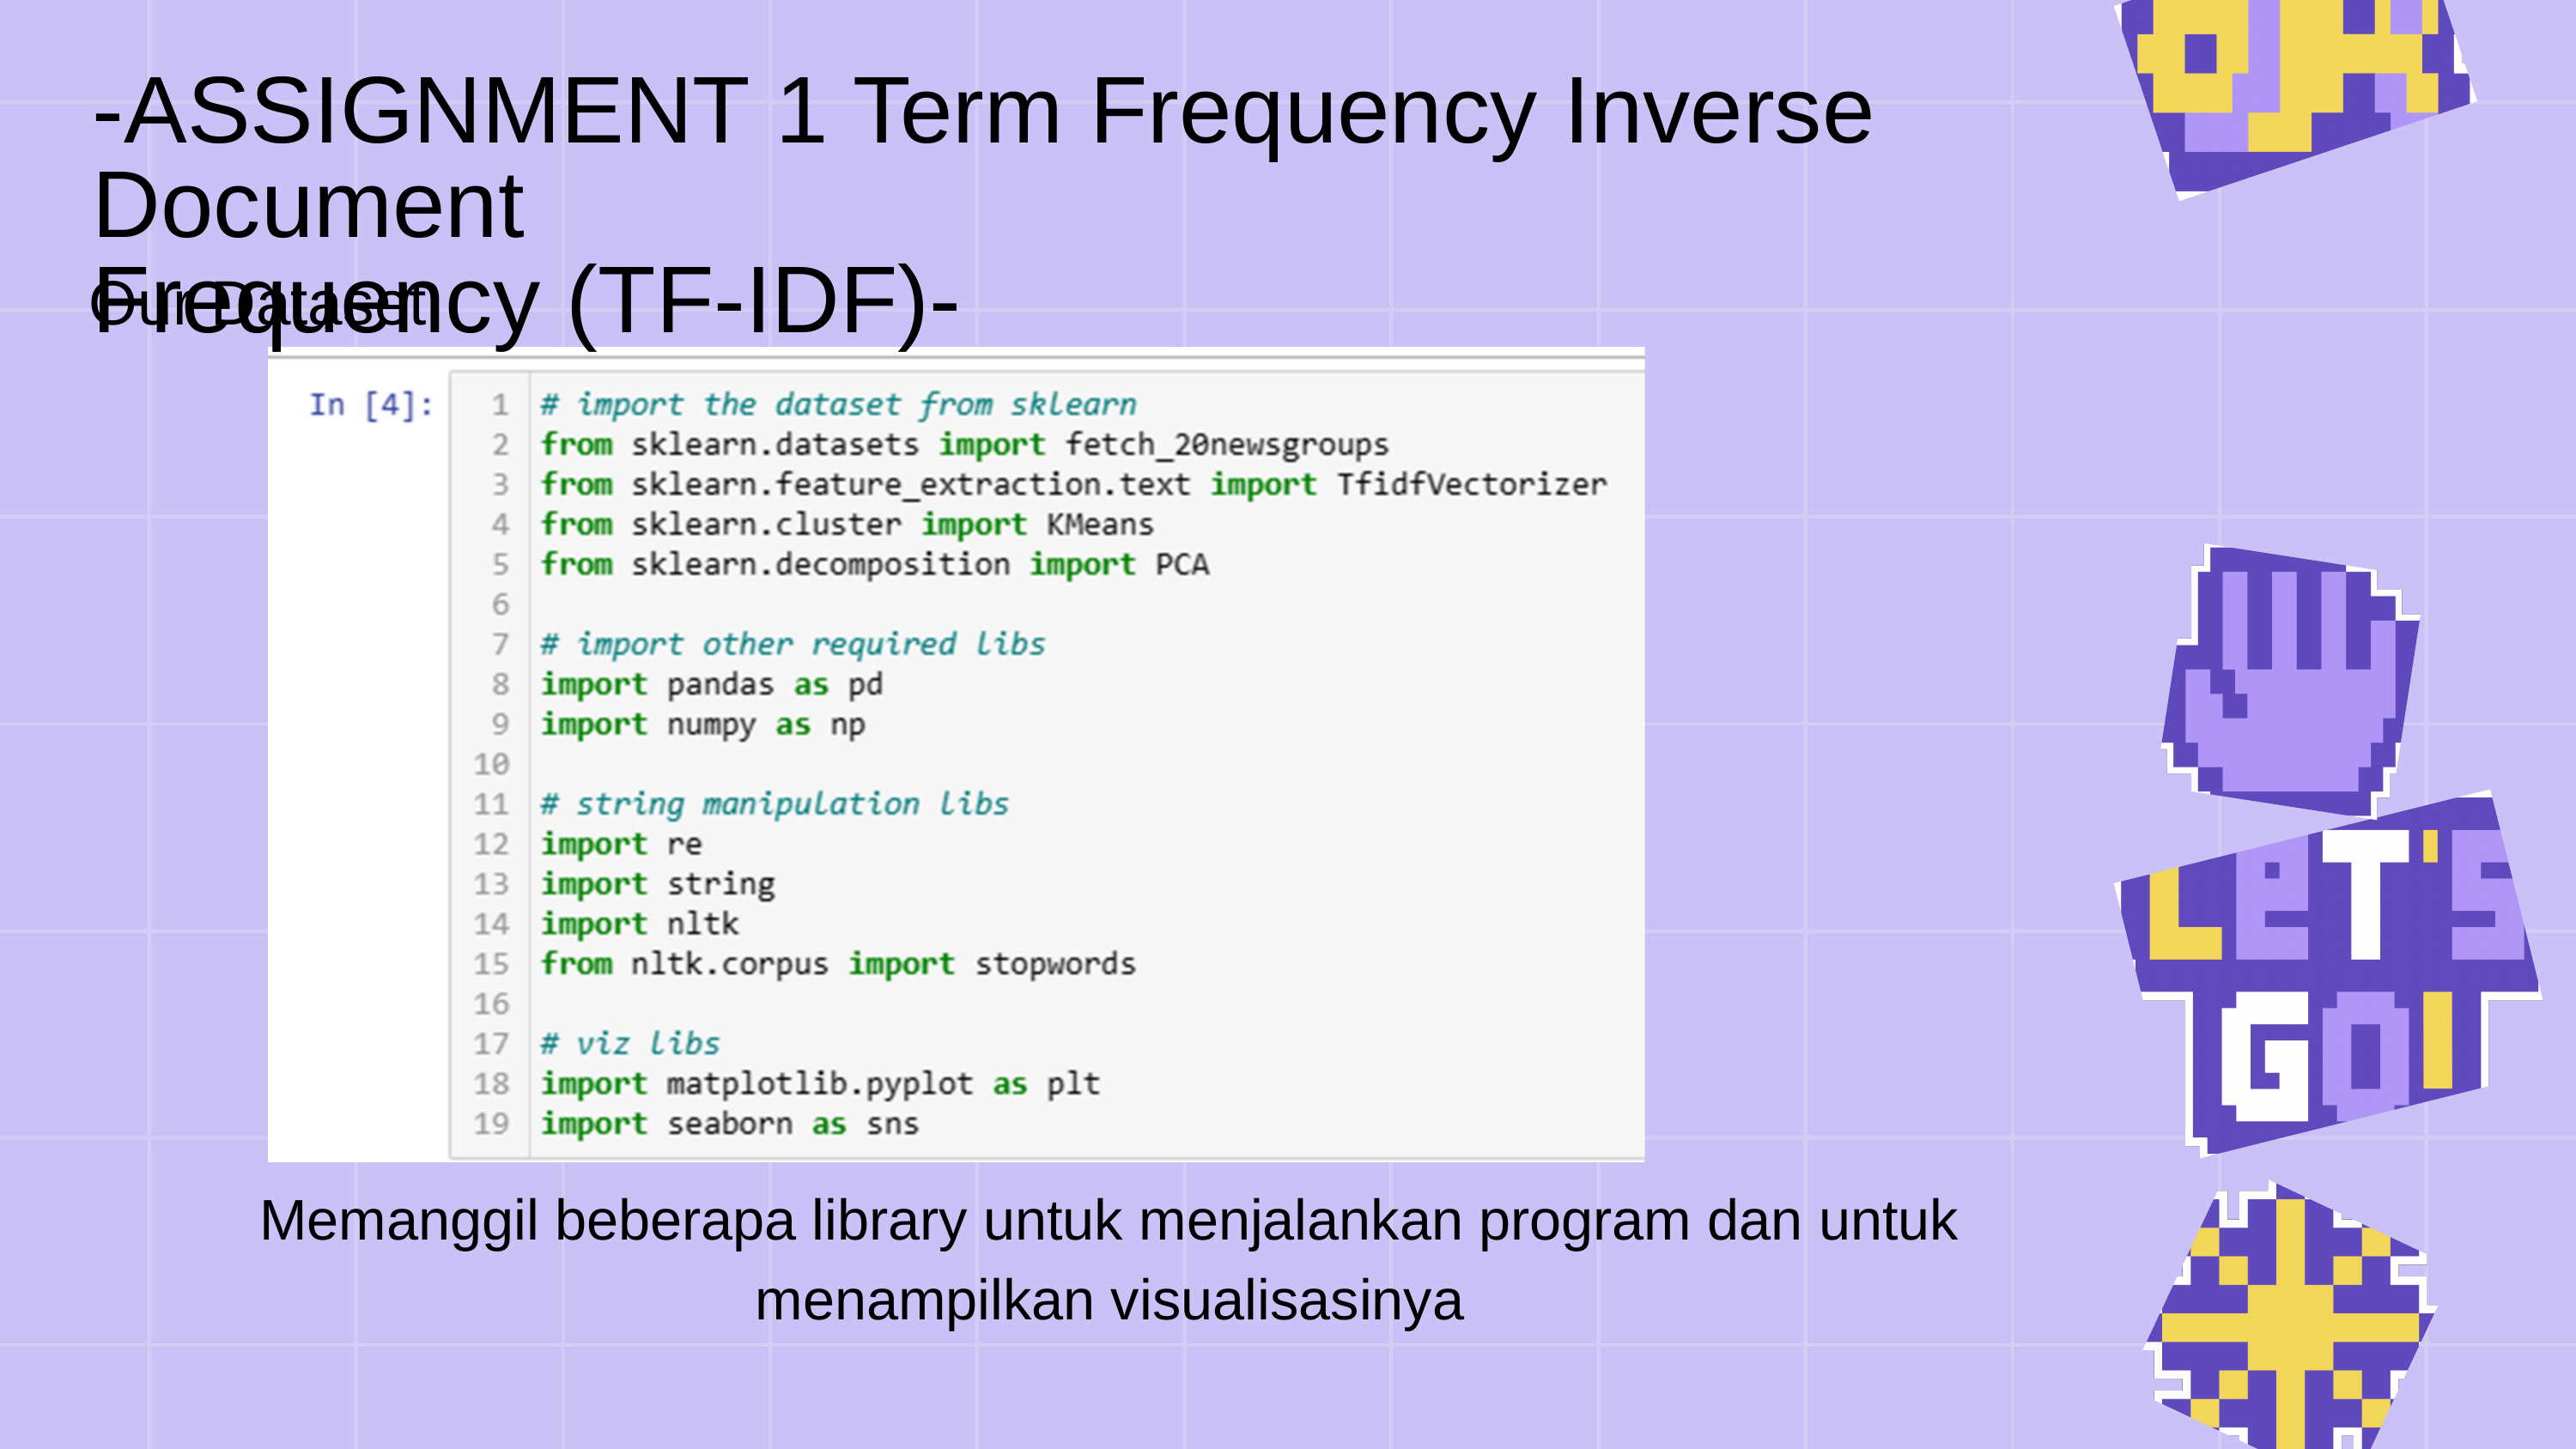

-ASSIGNMENT 1 Term Frequency Inverse Document
Frequency (TF-IDF)-
Our Dataset

Memanggil beberapa library untuk menjalankan program dan untuk menampilkan visualisasinya